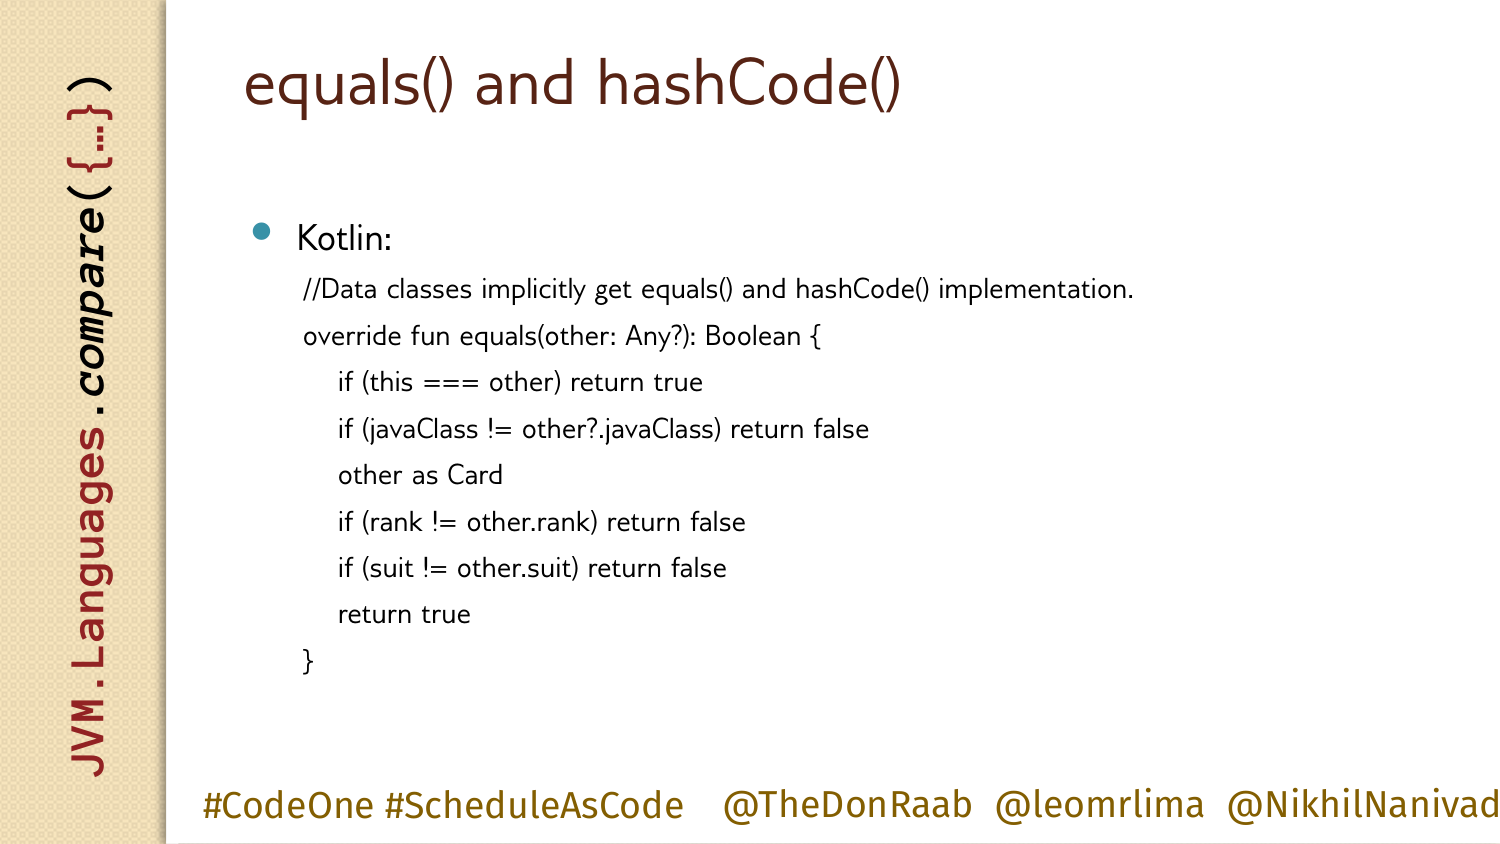

# equals() and hashCode()
Kotlin:
//Data classes implicitly get equals() and hashCode() implementation.
override fun equals(other: Any?): Boolean {
    if (this === other) return true
    if (javaClass != other?.javaClass) return false
    other as Card
    if (rank != other.rank) return false
    if (suit != other.suit) return false
    return true
}